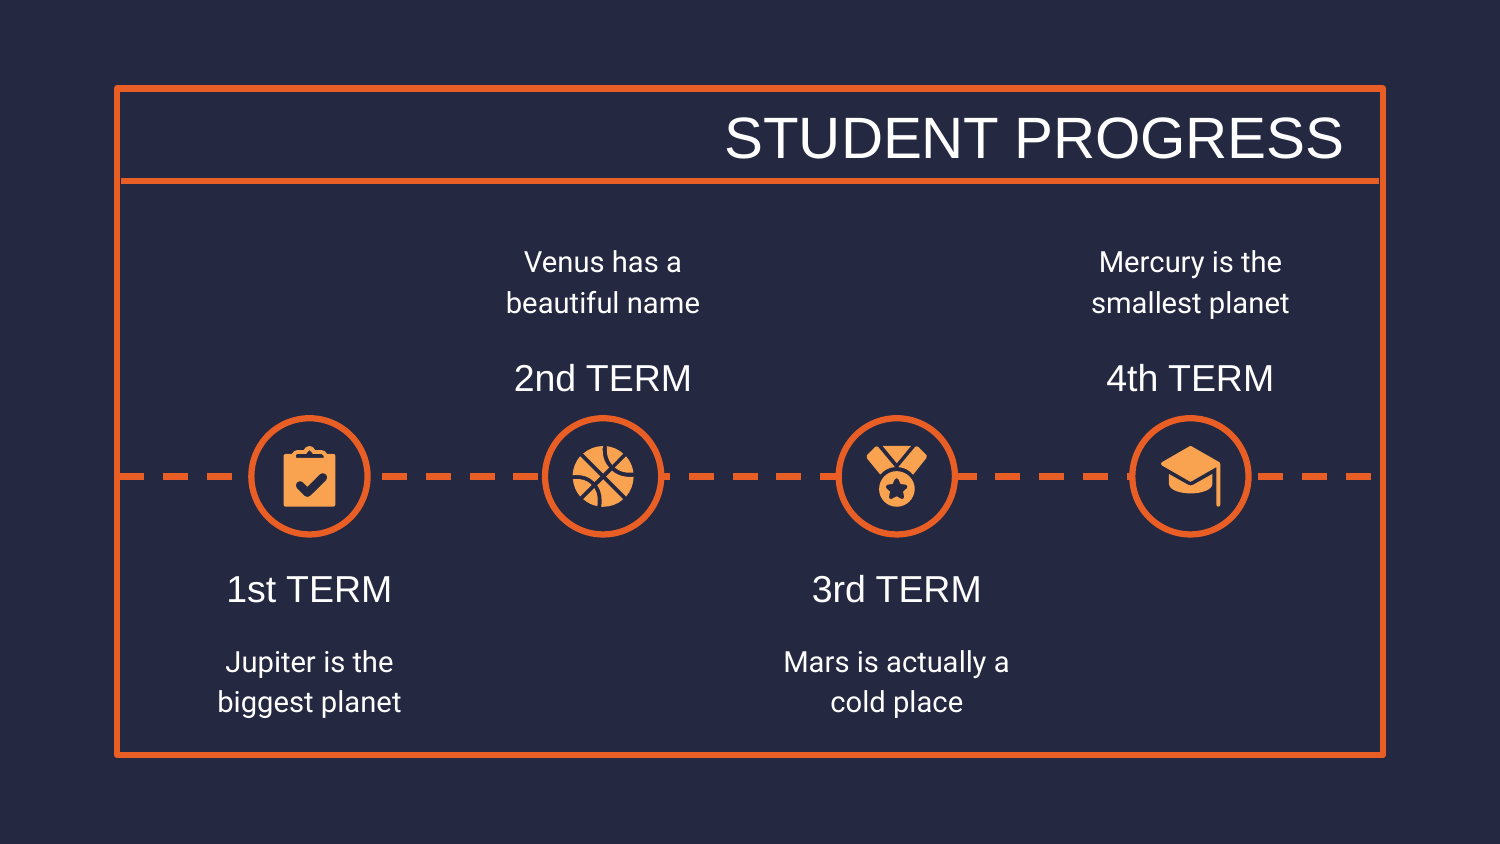

# STUDENT PROGRESS
Venus has a beautiful name
Mercury is the smallest planet
2nd TERM
4th TERM

1st TERM
3rd TERM
Jupiter is the biggest planet
Mars is actually a cold place